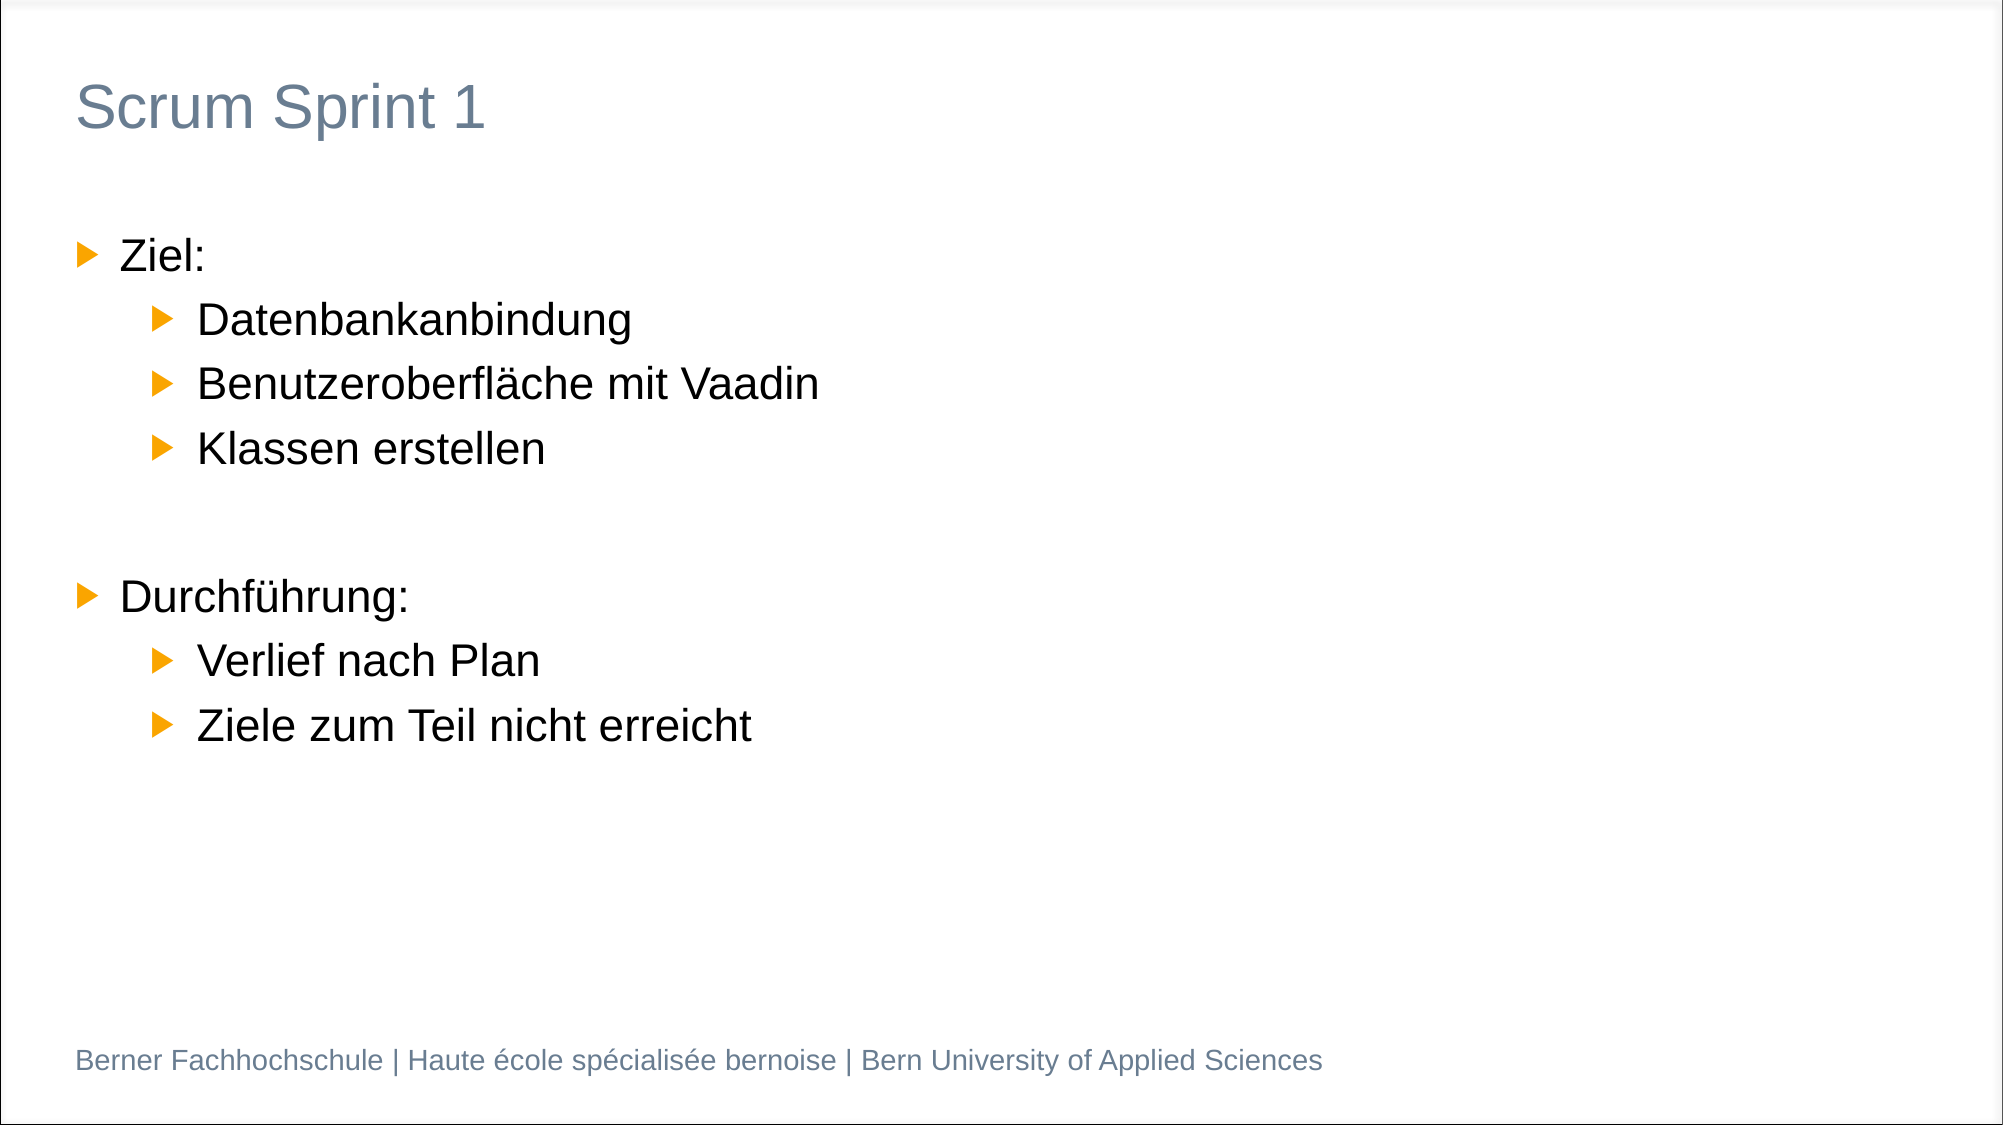

# Scrum Sprint 1
Ziel:
Datenbankanbindung
Benutzeroberfläche mit Vaadin
Klassen erstellen

Durchführung:
Verlief nach Plan
Ziele zum Teil nicht erreicht